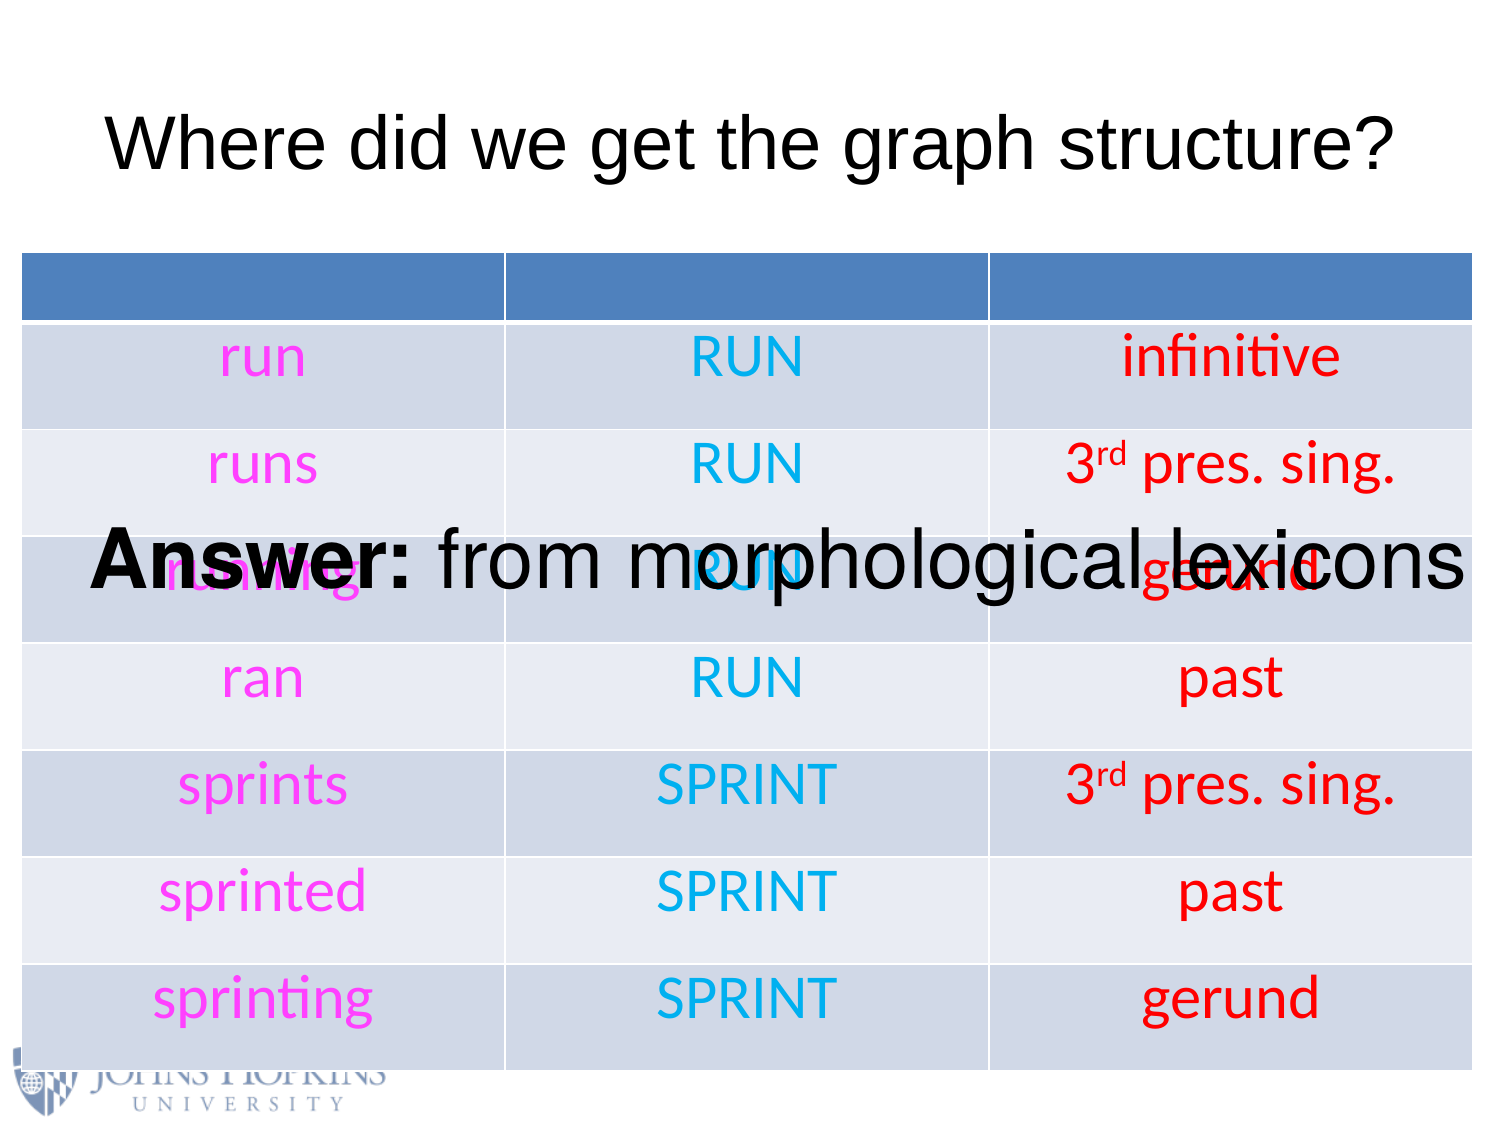

# Where did we get the graph structure?
|  |  |  |
| --- | --- | --- |
| run | RUN | infinitive |
| runs | RUN | 3rd pres. sing. |
| running | RUN | gerund |
| ran | RUN | past |
| sprints | SPRINT | 3rd pres. sing. |
| sprinted | SPRINT | past |
| sprinting | SPRINT | gerund |
Answer: from morphological lexicons